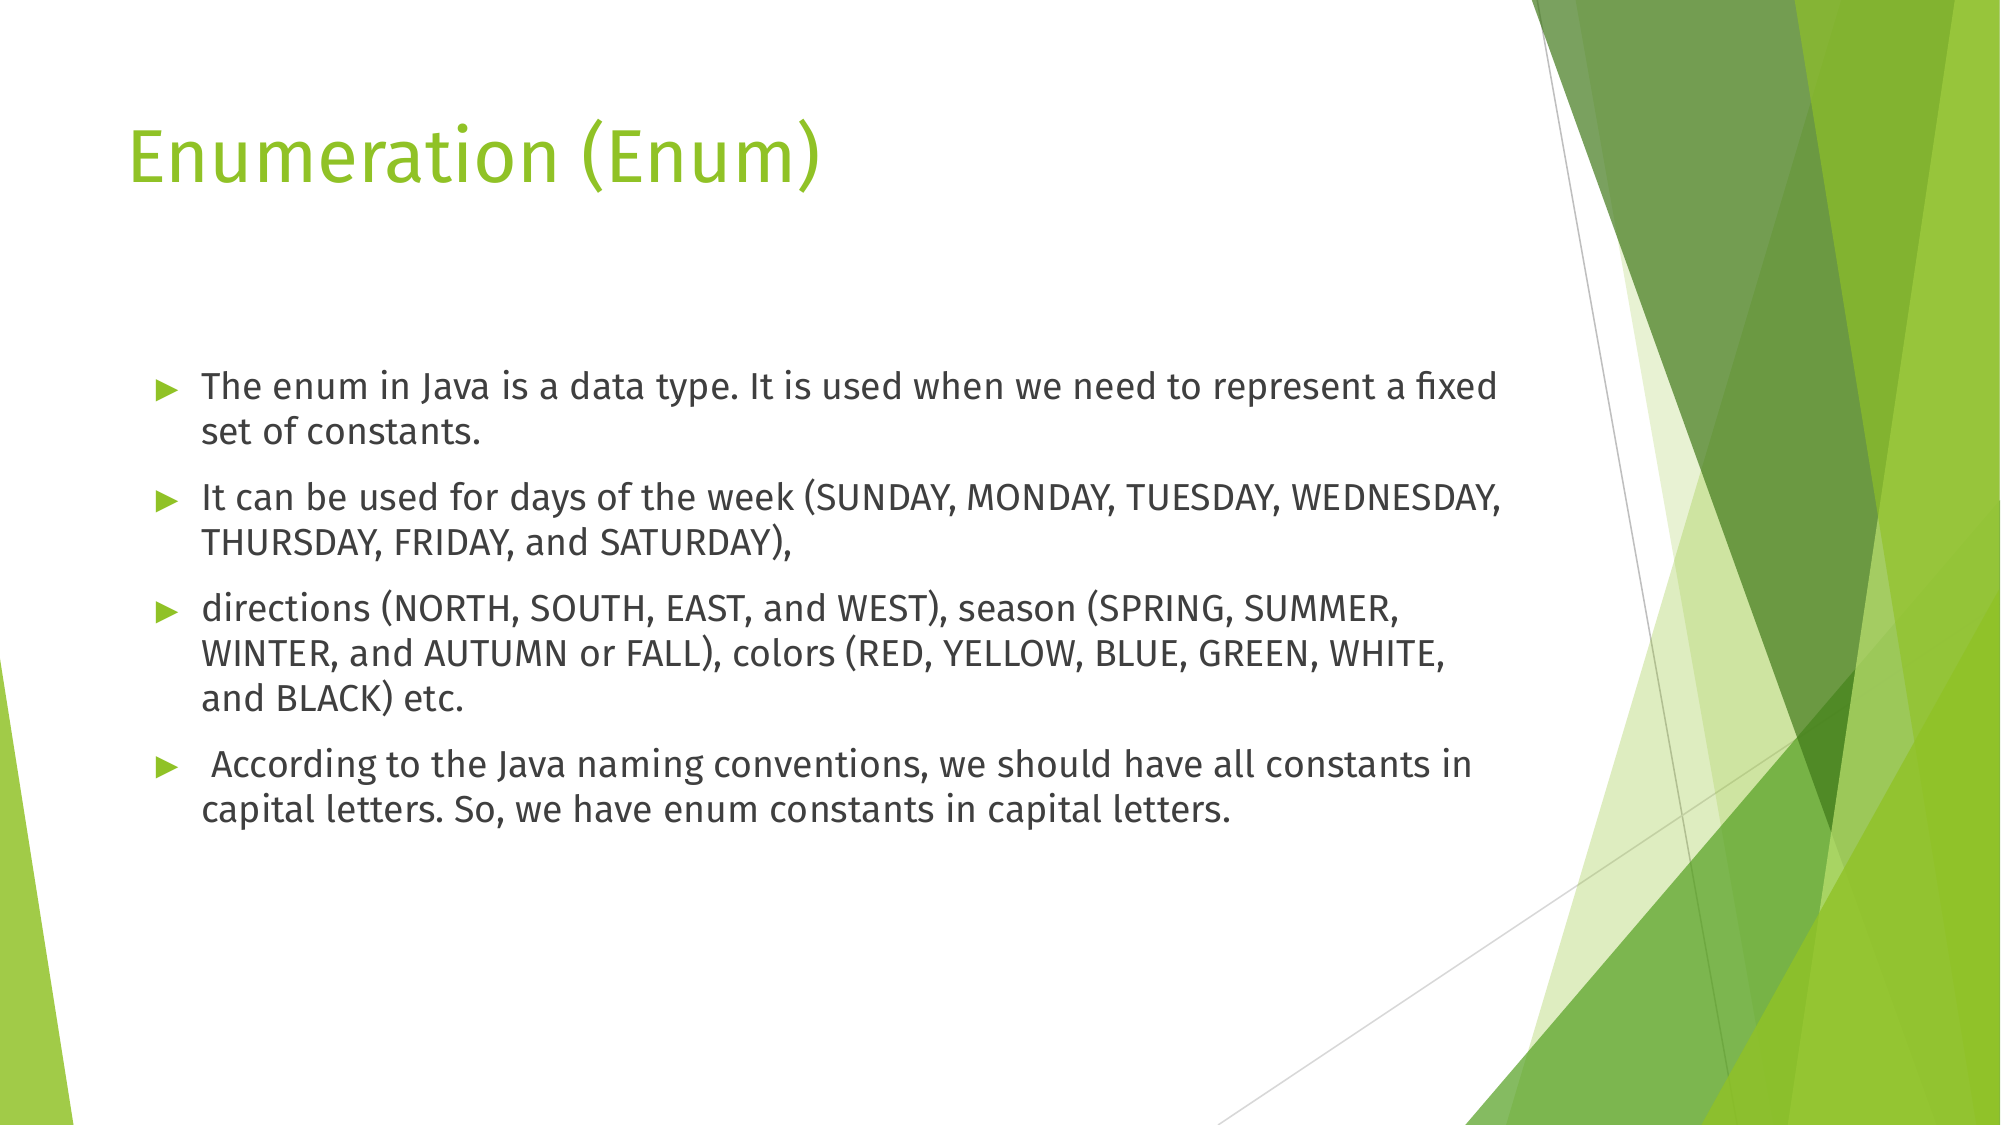

# Enumeration (Enum)
The enum in Java is a data type. It is used when we need to represent a fixed set of constants.
It can be used for days of the week (SUNDAY, MONDAY, TUESDAY, WEDNESDAY, THURSDAY, FRIDAY, and SATURDAY),
directions (NORTH, SOUTH, EAST, and WEST), season (SPRING, SUMMER, WINTER, and AUTUMN or FALL), colors (RED, YELLOW, BLUE, GREEN, WHITE, and BLACK) etc.
 According to the Java naming conventions, we should have all constants in capital letters. So, we have enum constants in capital letters.